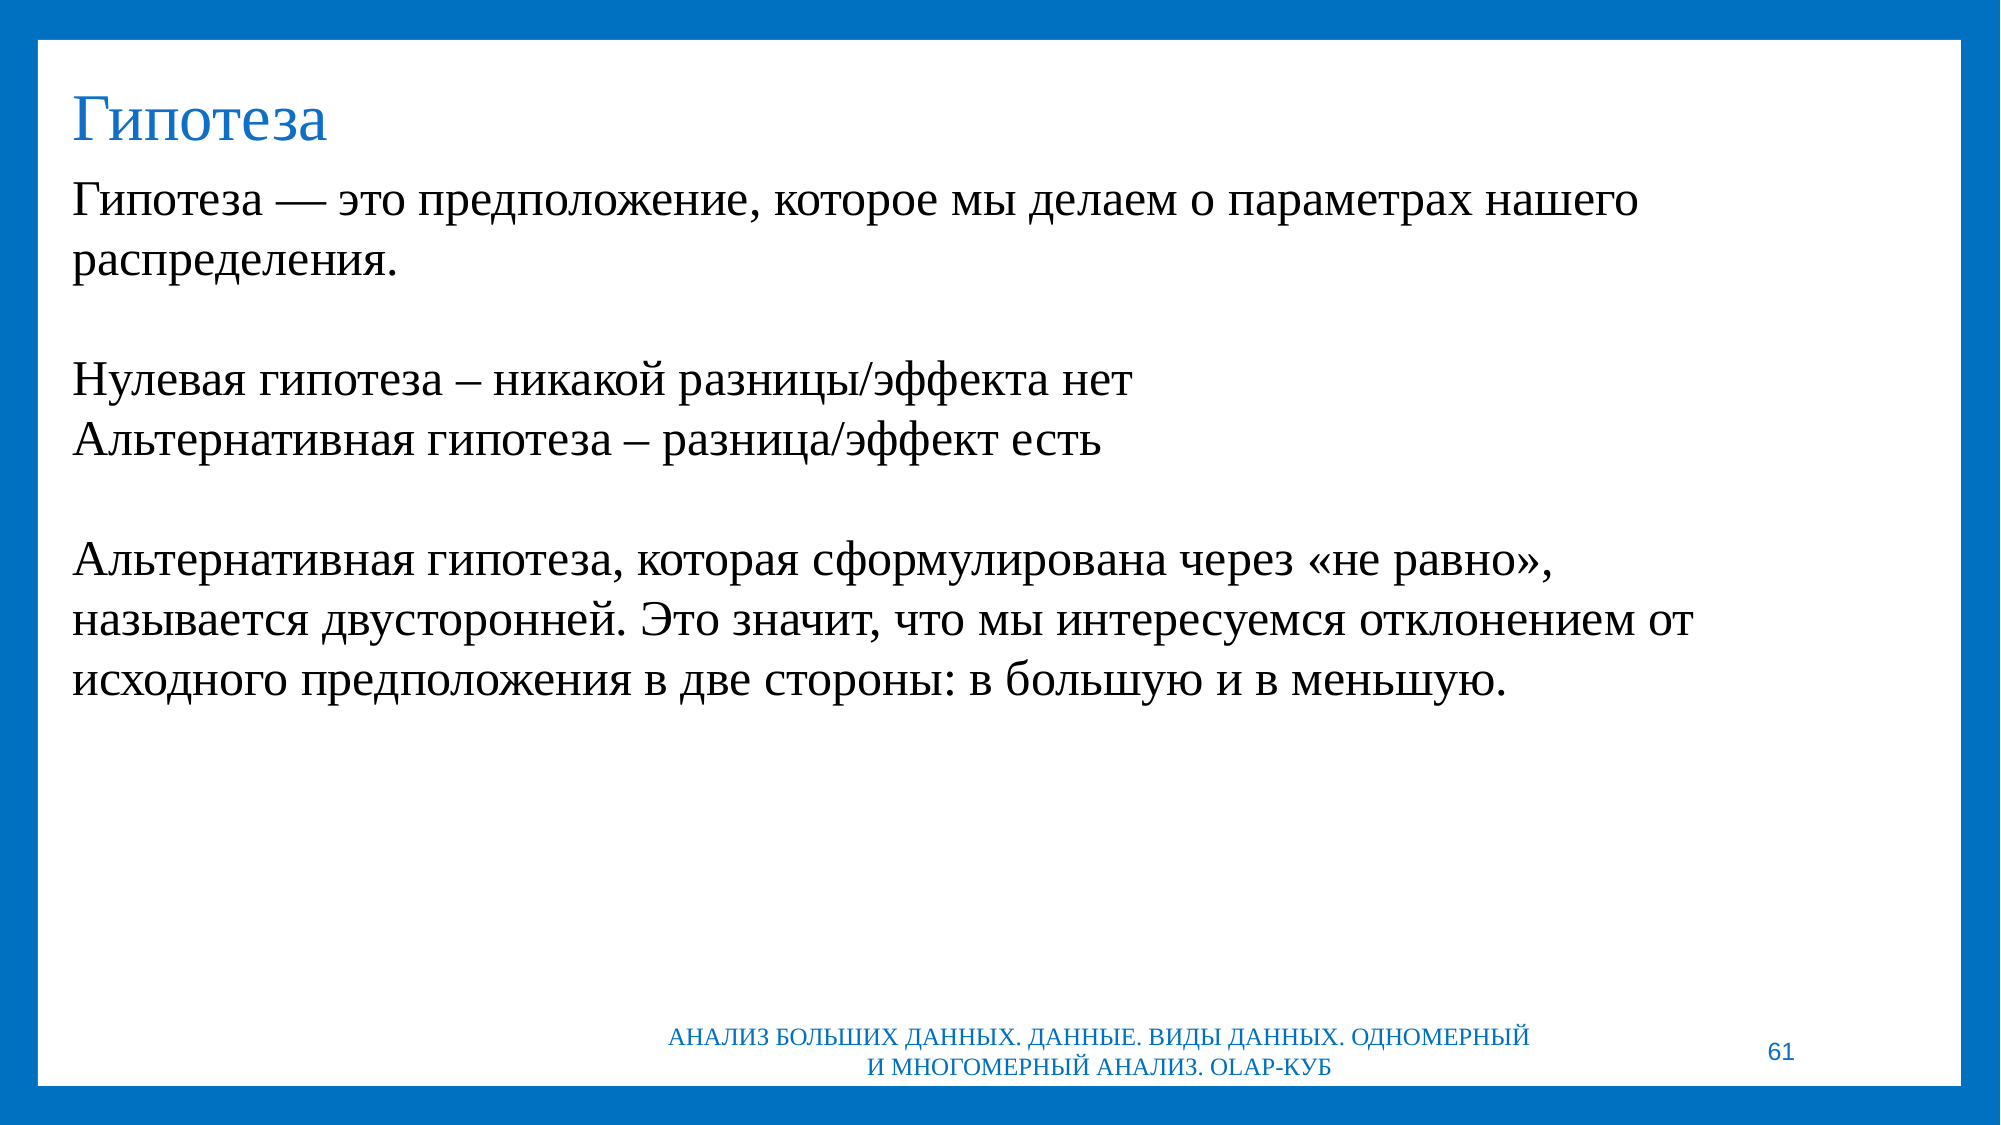

# Гипотеза
Гипотеза — это предположение, которое мы делаем о параметрах нашего
распределения.

Нулевая гипотеза – никакой разницы/эффекта нет
Альтернативная гипотеза – разница/эффект есть

Альтернативная гипотеза, которая сформулирована через «не равно»,
называется двусторонней. Это значит, что мы интересуемся отклонением от
исходного предположения в две стороны: в большую и в меньшую.
АНАЛИЗ БОЛЬШИХ ДАННЫХ. ДАННЫЕ. ВИДЫ ДАННЫХ. ОДНОМЕРНЫЙ И МНОГОМЕРНЫЙ АНАЛИЗ. OLAP-КУБ
61